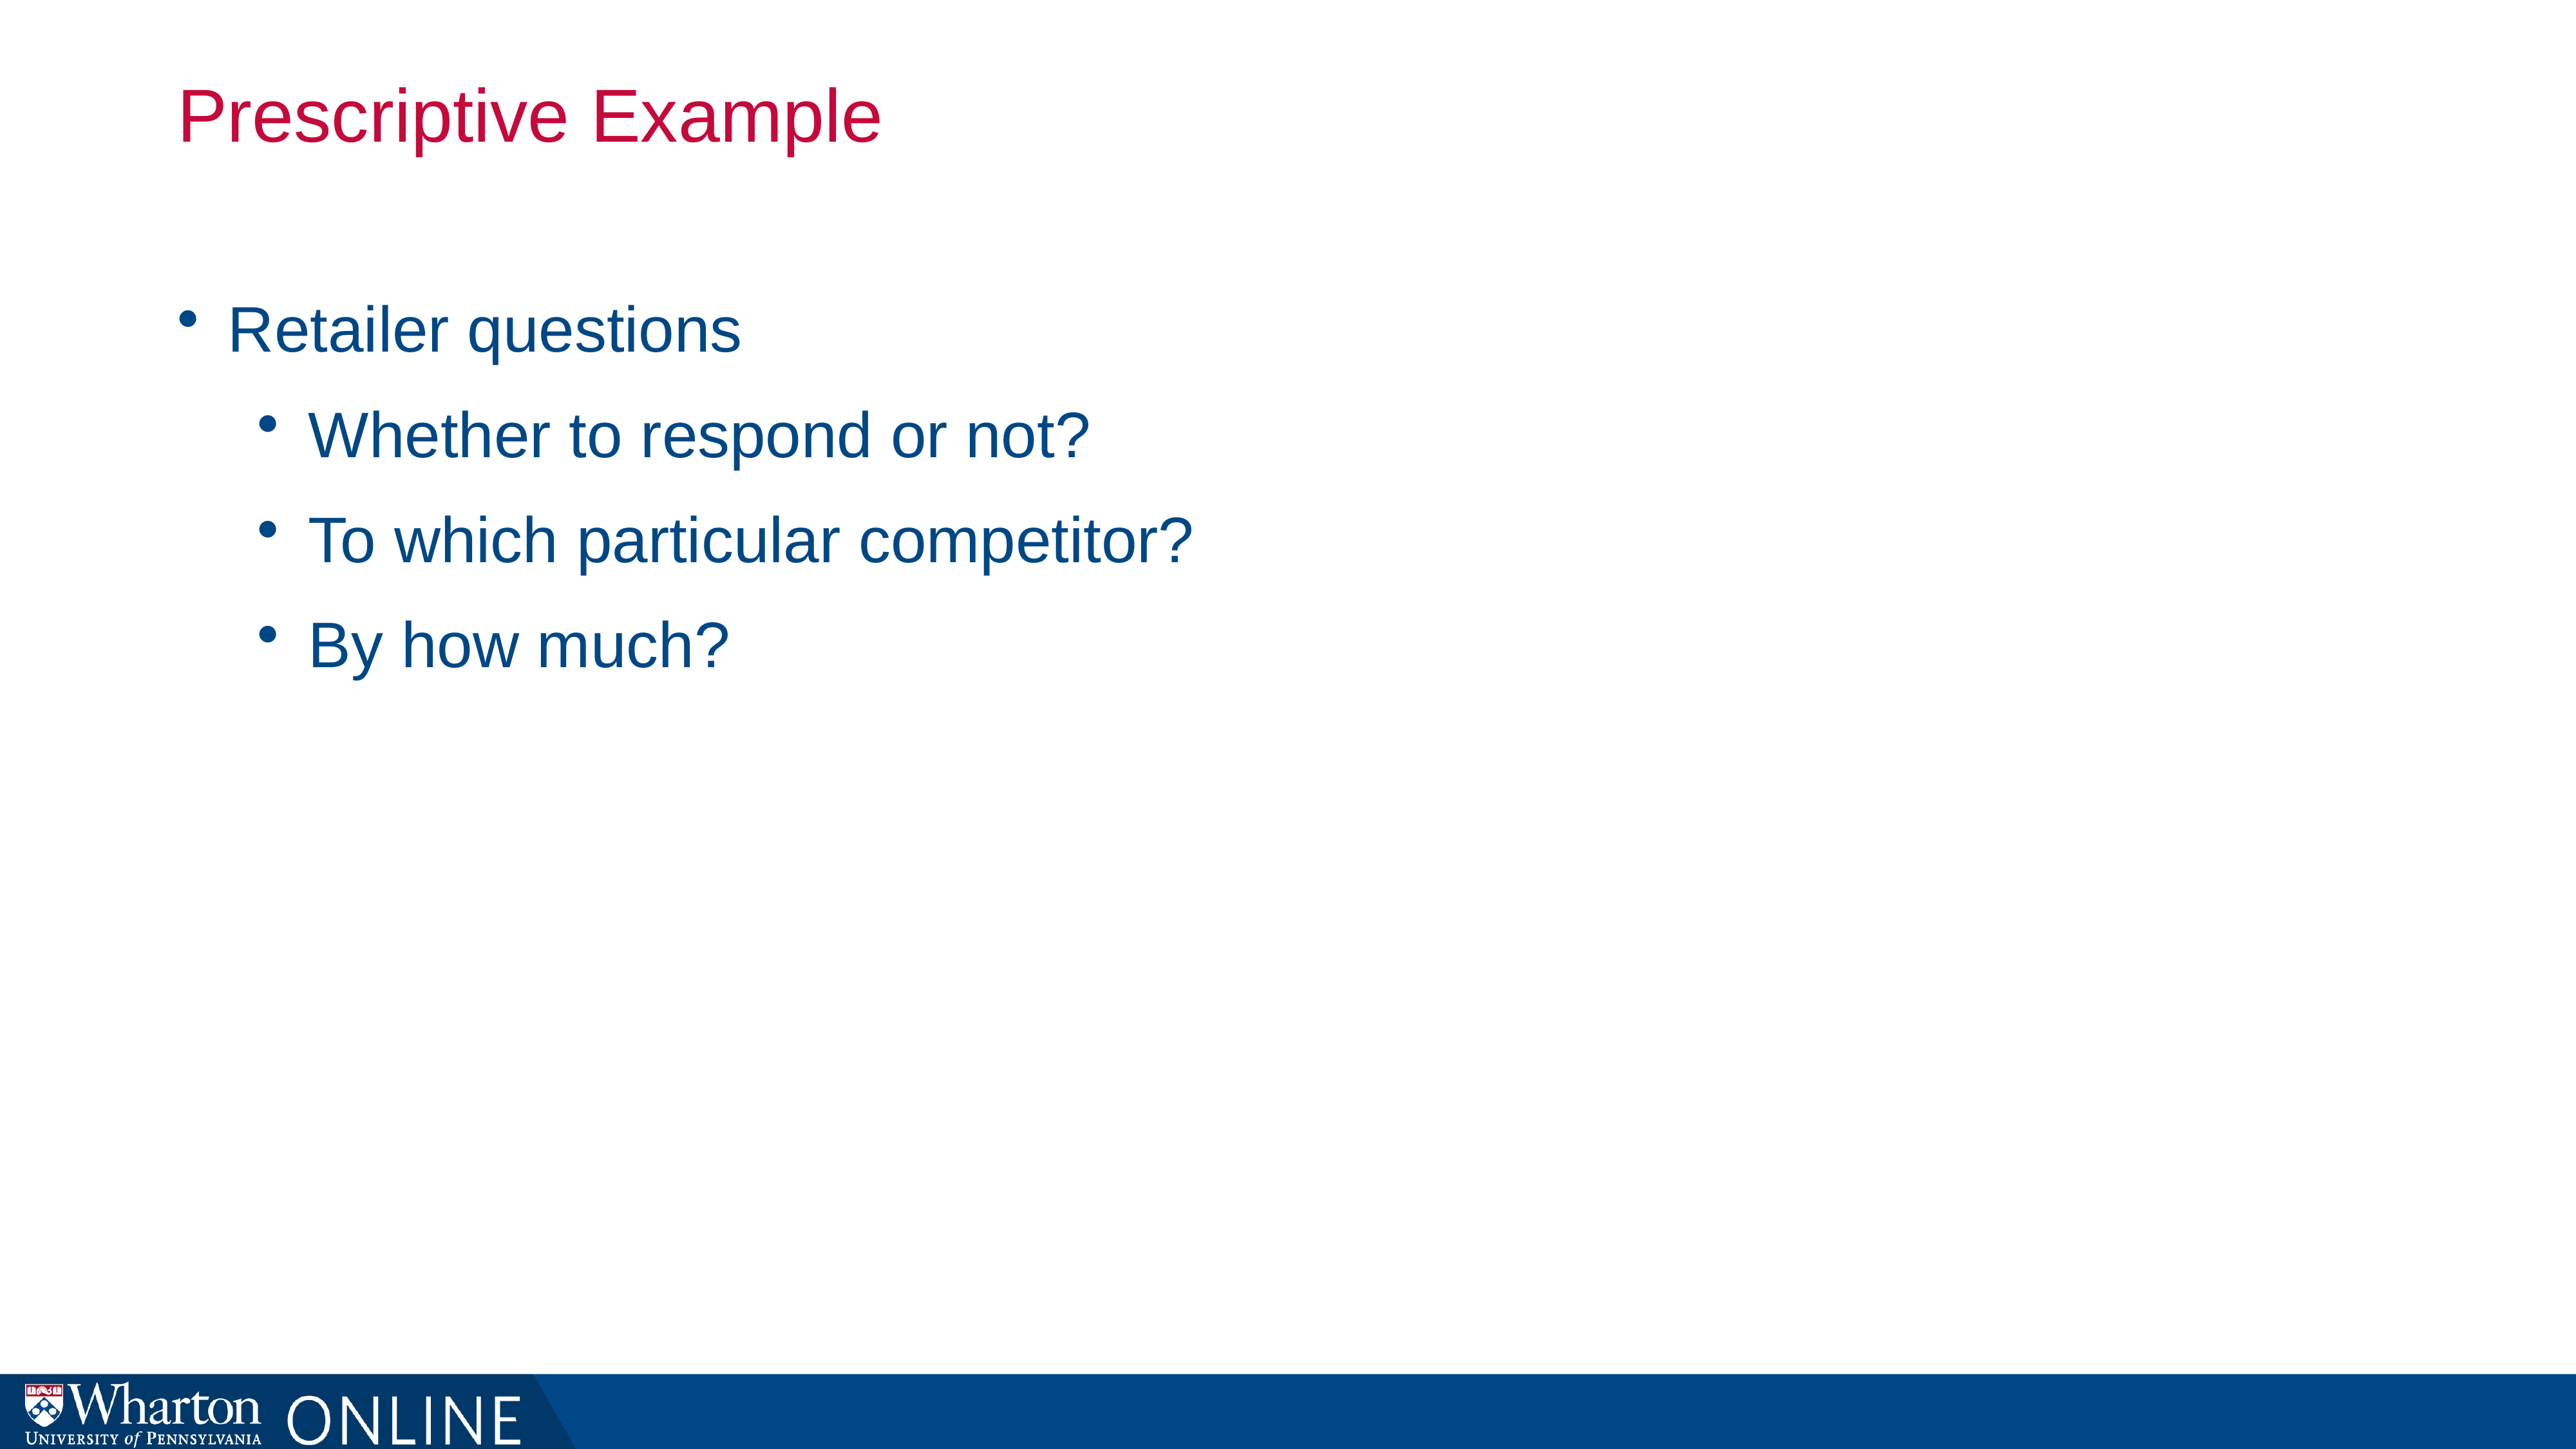

# Prescriptive Example
Retailer questions
Whether to respond or not?
To which particular competitor?
By how much?